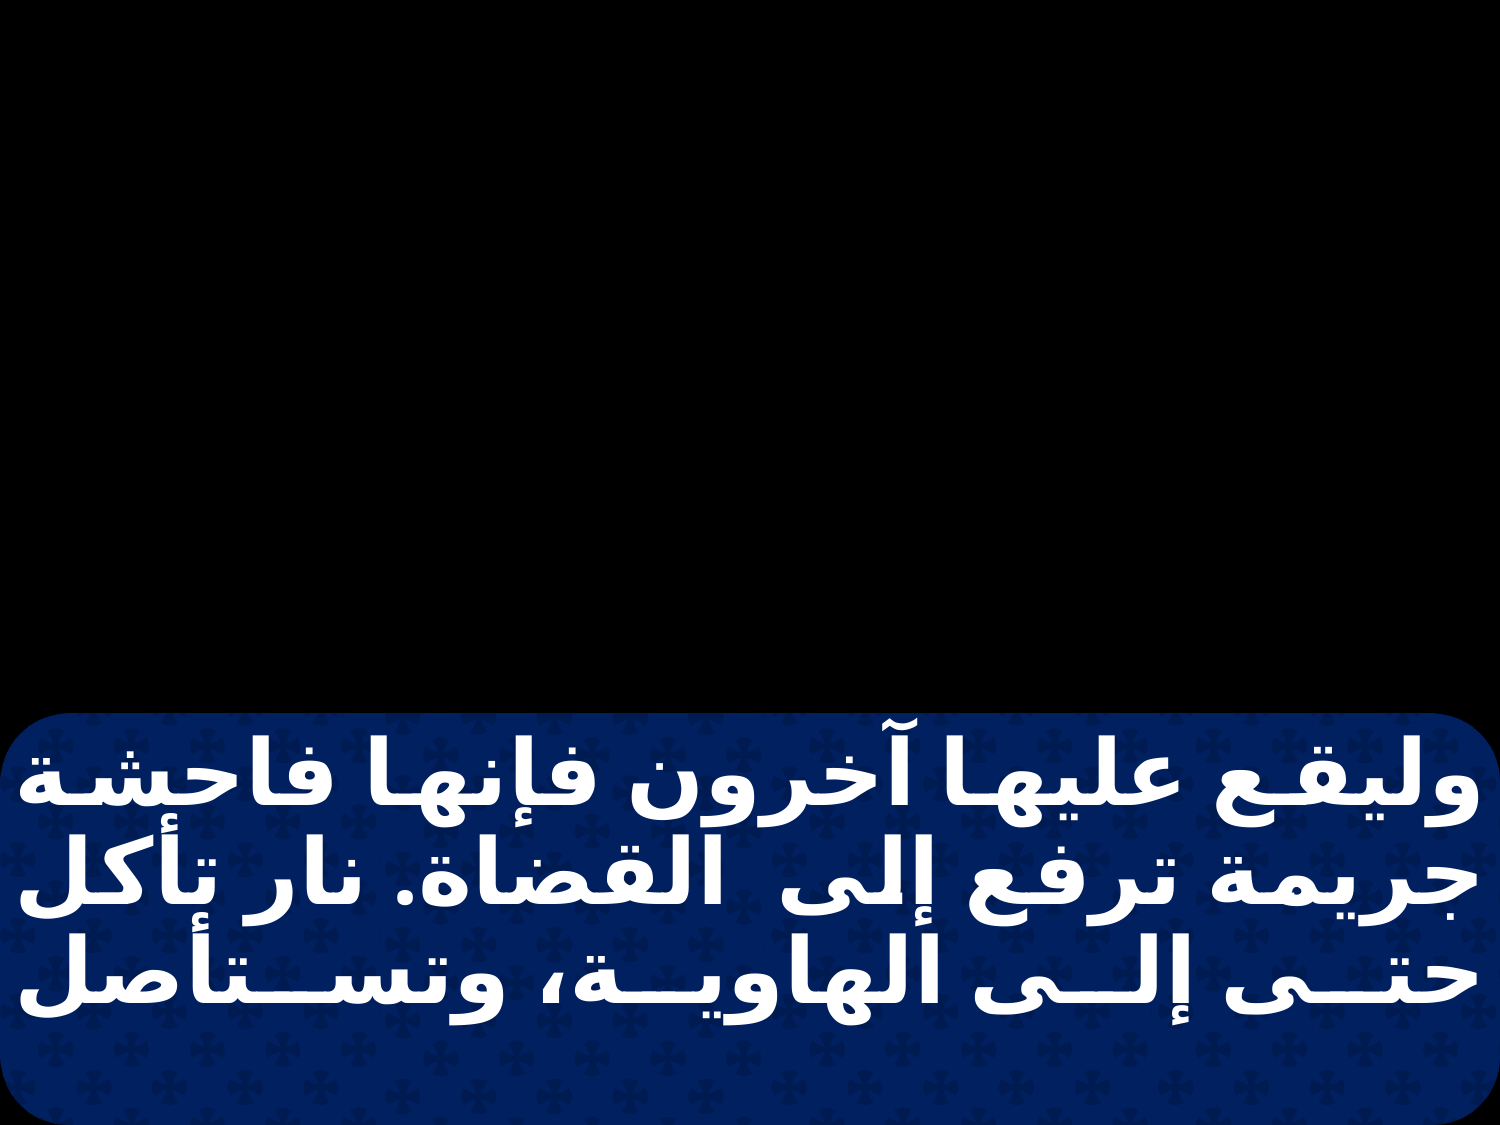

وليقع عليها آخرون فإنها فاحشة جريمة ترفع إلى  القضاة. نار تأكل حتى إلى الهاوية، وتستأصل